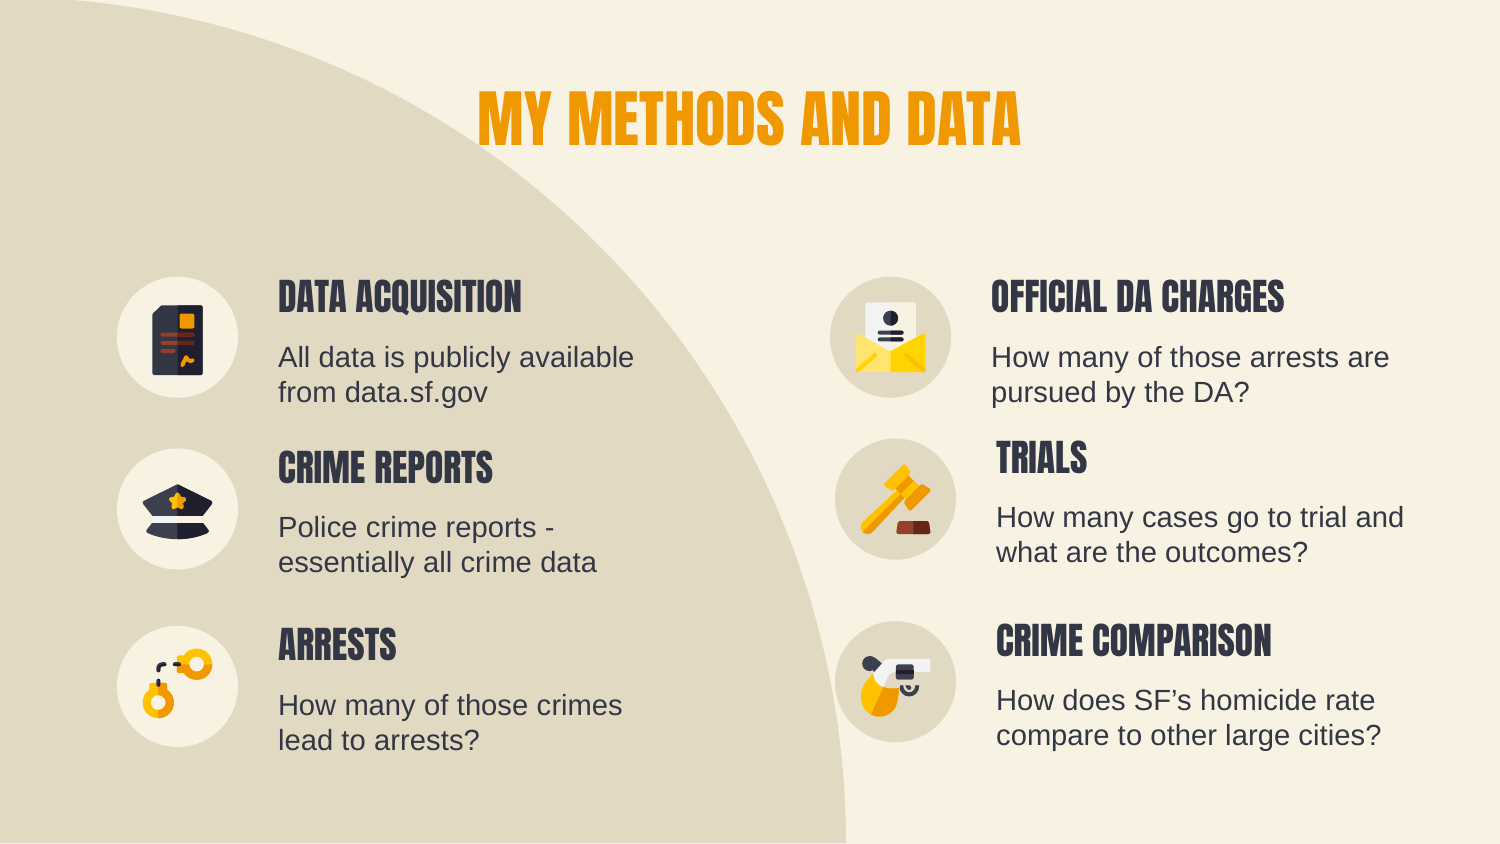

MY METHODS AND DATA
# DATA ACQUISITION
OFFICIAL DA CHARGES

All data is publicly available from data.sf.gov
How many of those arrests are pursued by the DA?
TRIALS
CRIME REPORTS

How many cases go to trial and what are the outcomes?

Police crime reports - essentially all crime data
CRIME COMPARISON
ARRESTS

How does SF’s homicide rate compare to other large cities?
How many of those crimes lead to arrests?